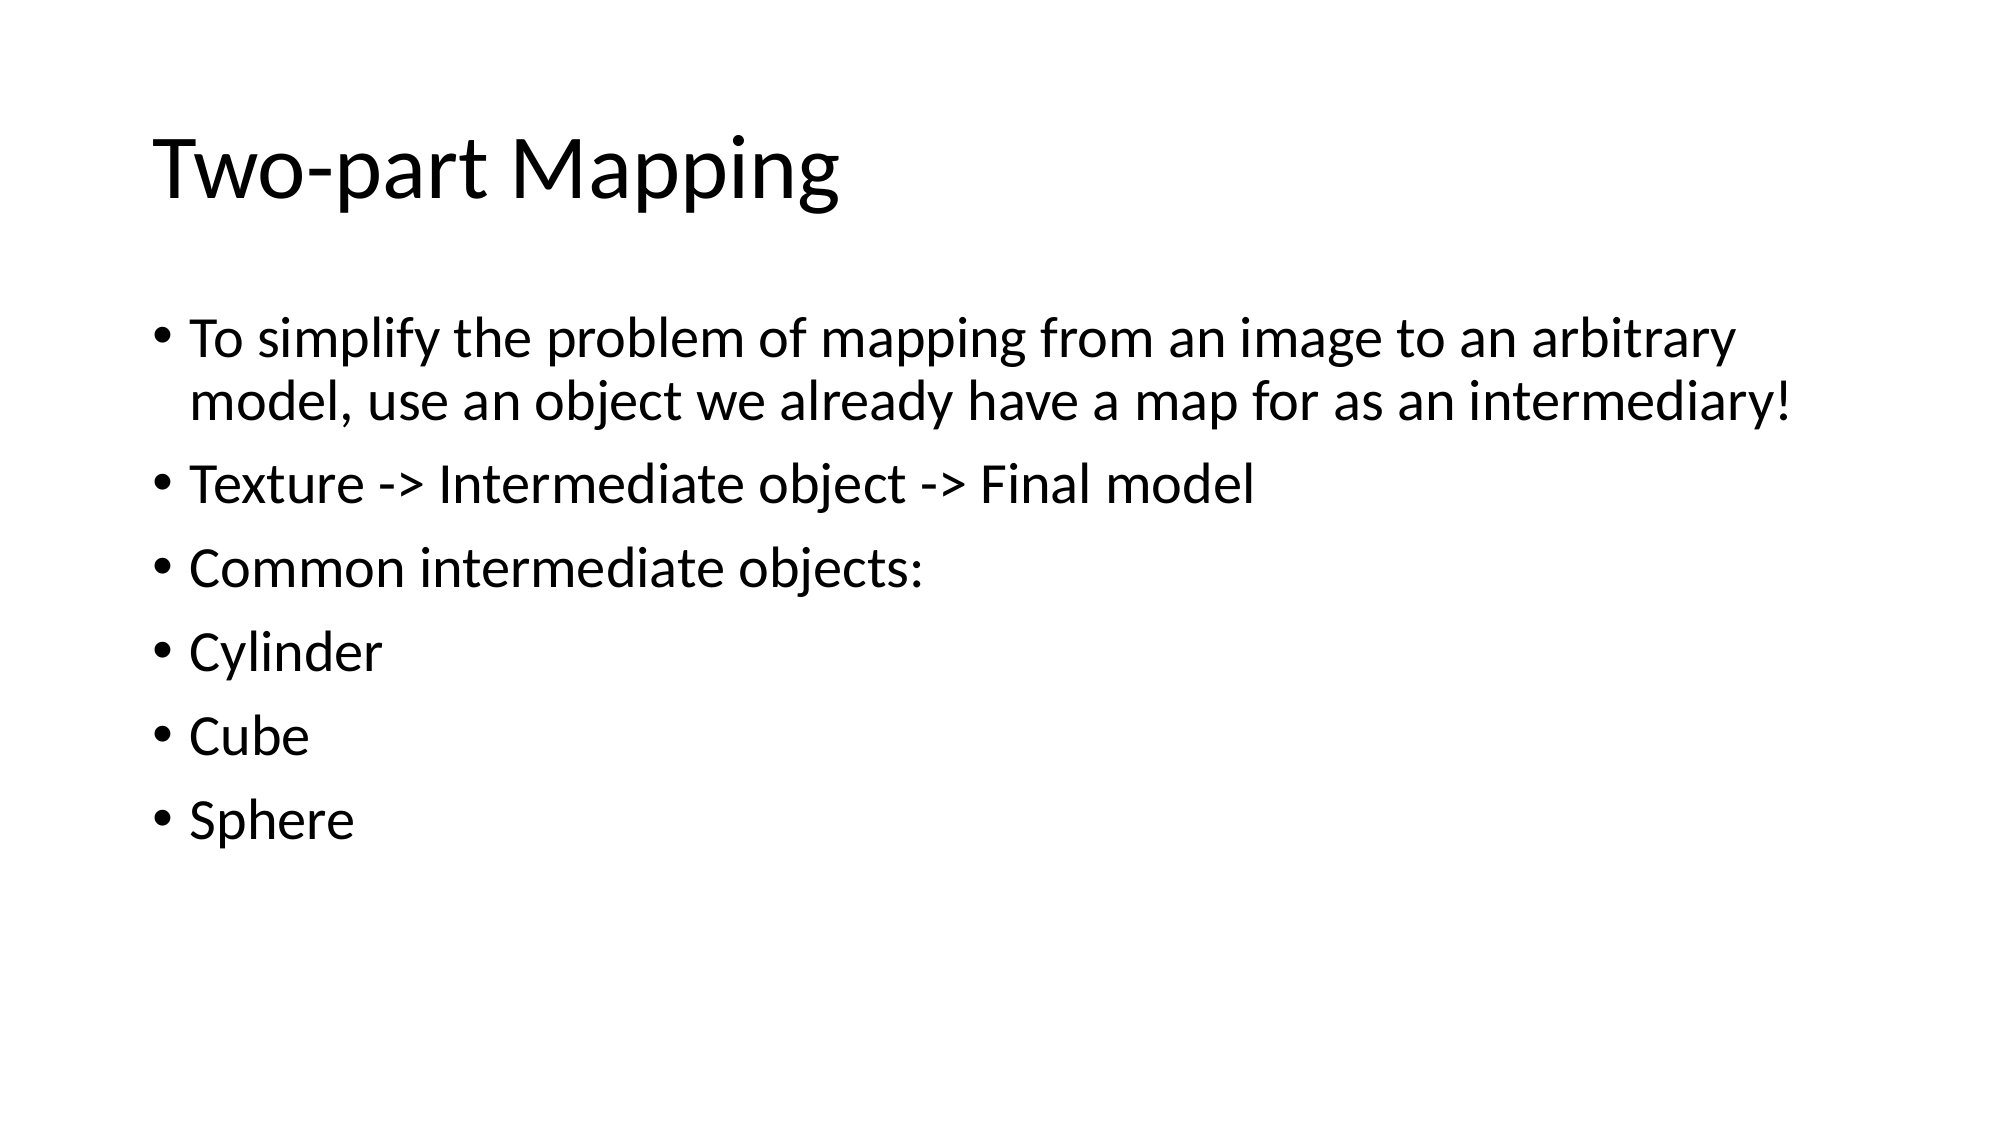

# Two-part Mapping
To simplify the problem of mapping from an image to an arbitrary model, use an object we already have a map for as an intermediary!
Texture -> Intermediate object -> Final model
Common intermediate objects:
Cylinder
Cube
Sphere